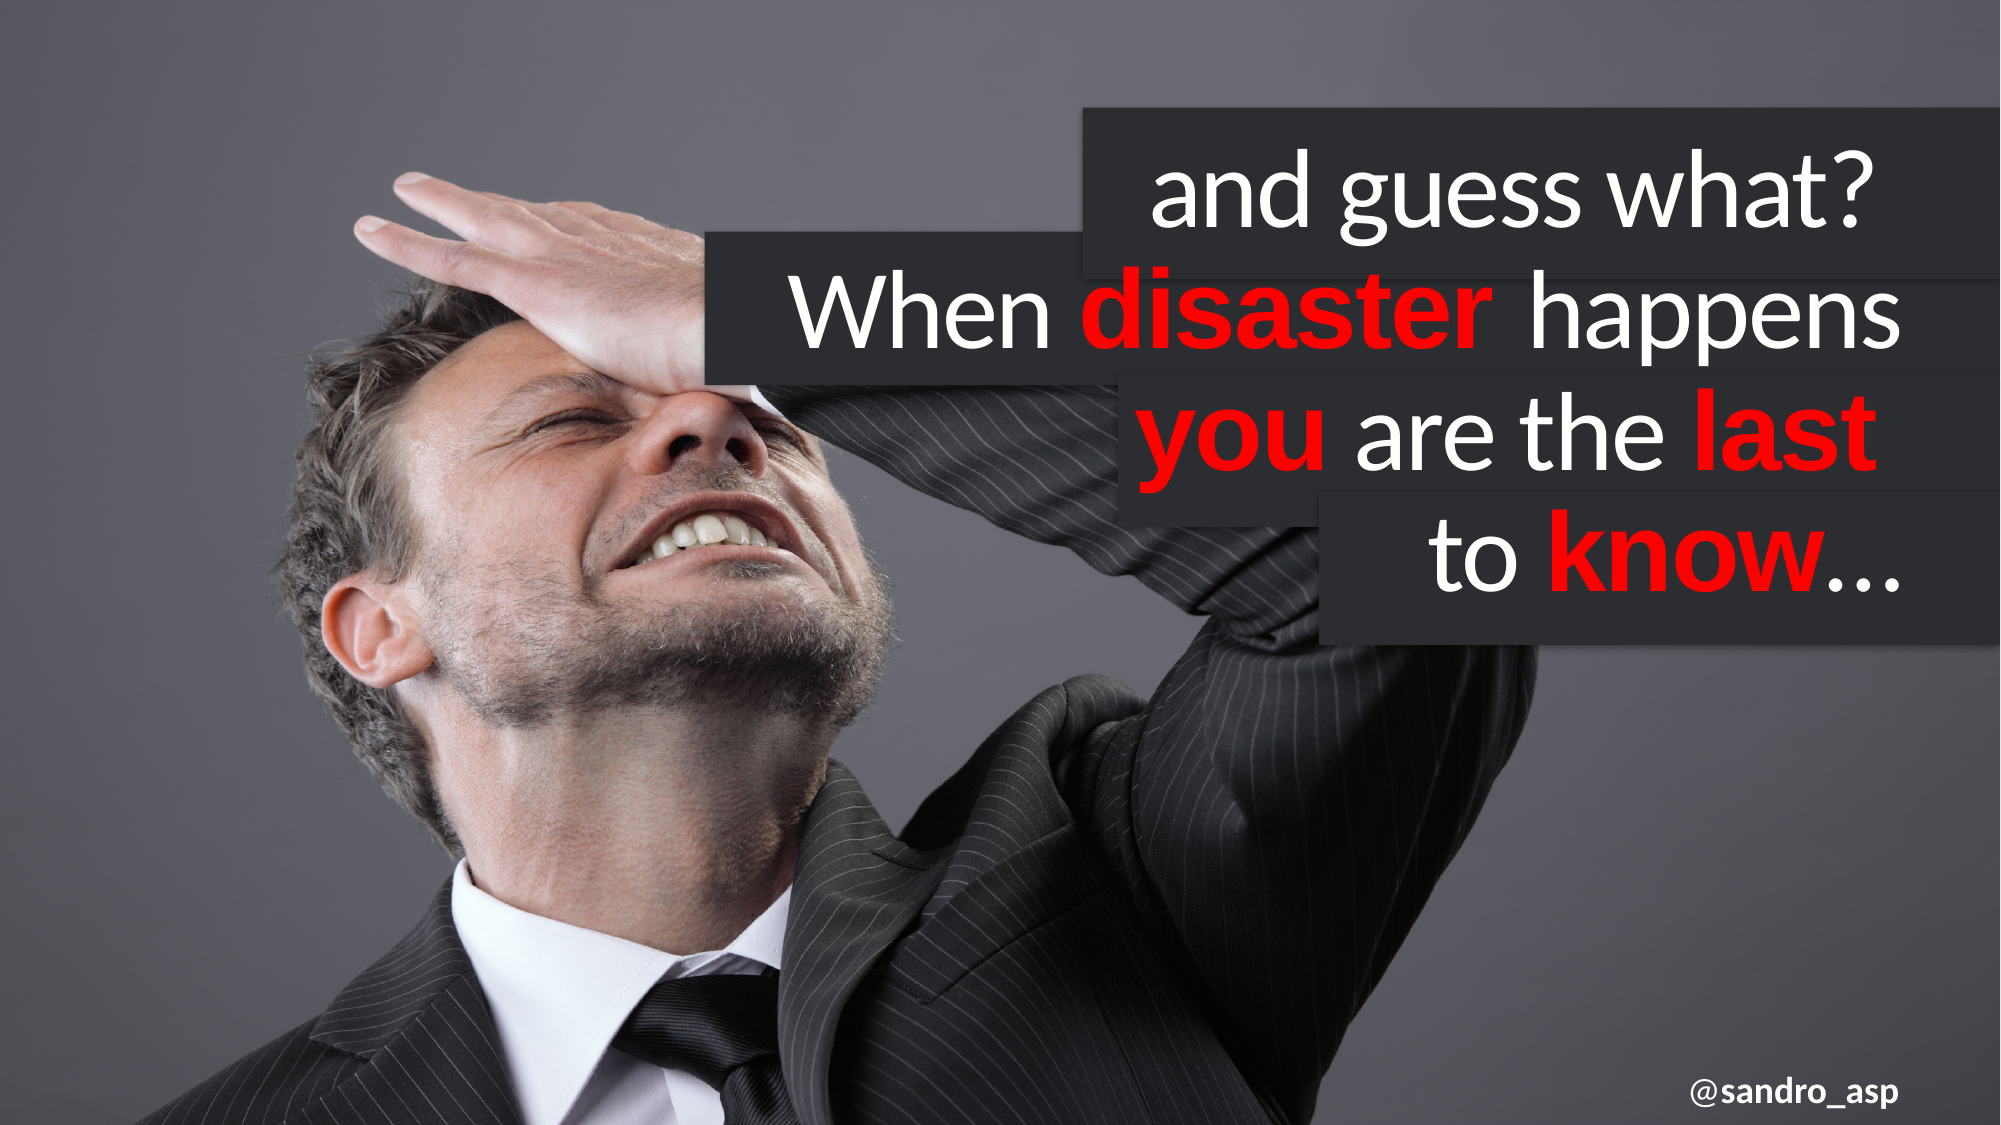

and guess what?
When disaster happens
 you are the last
to know…

@sandro_asp